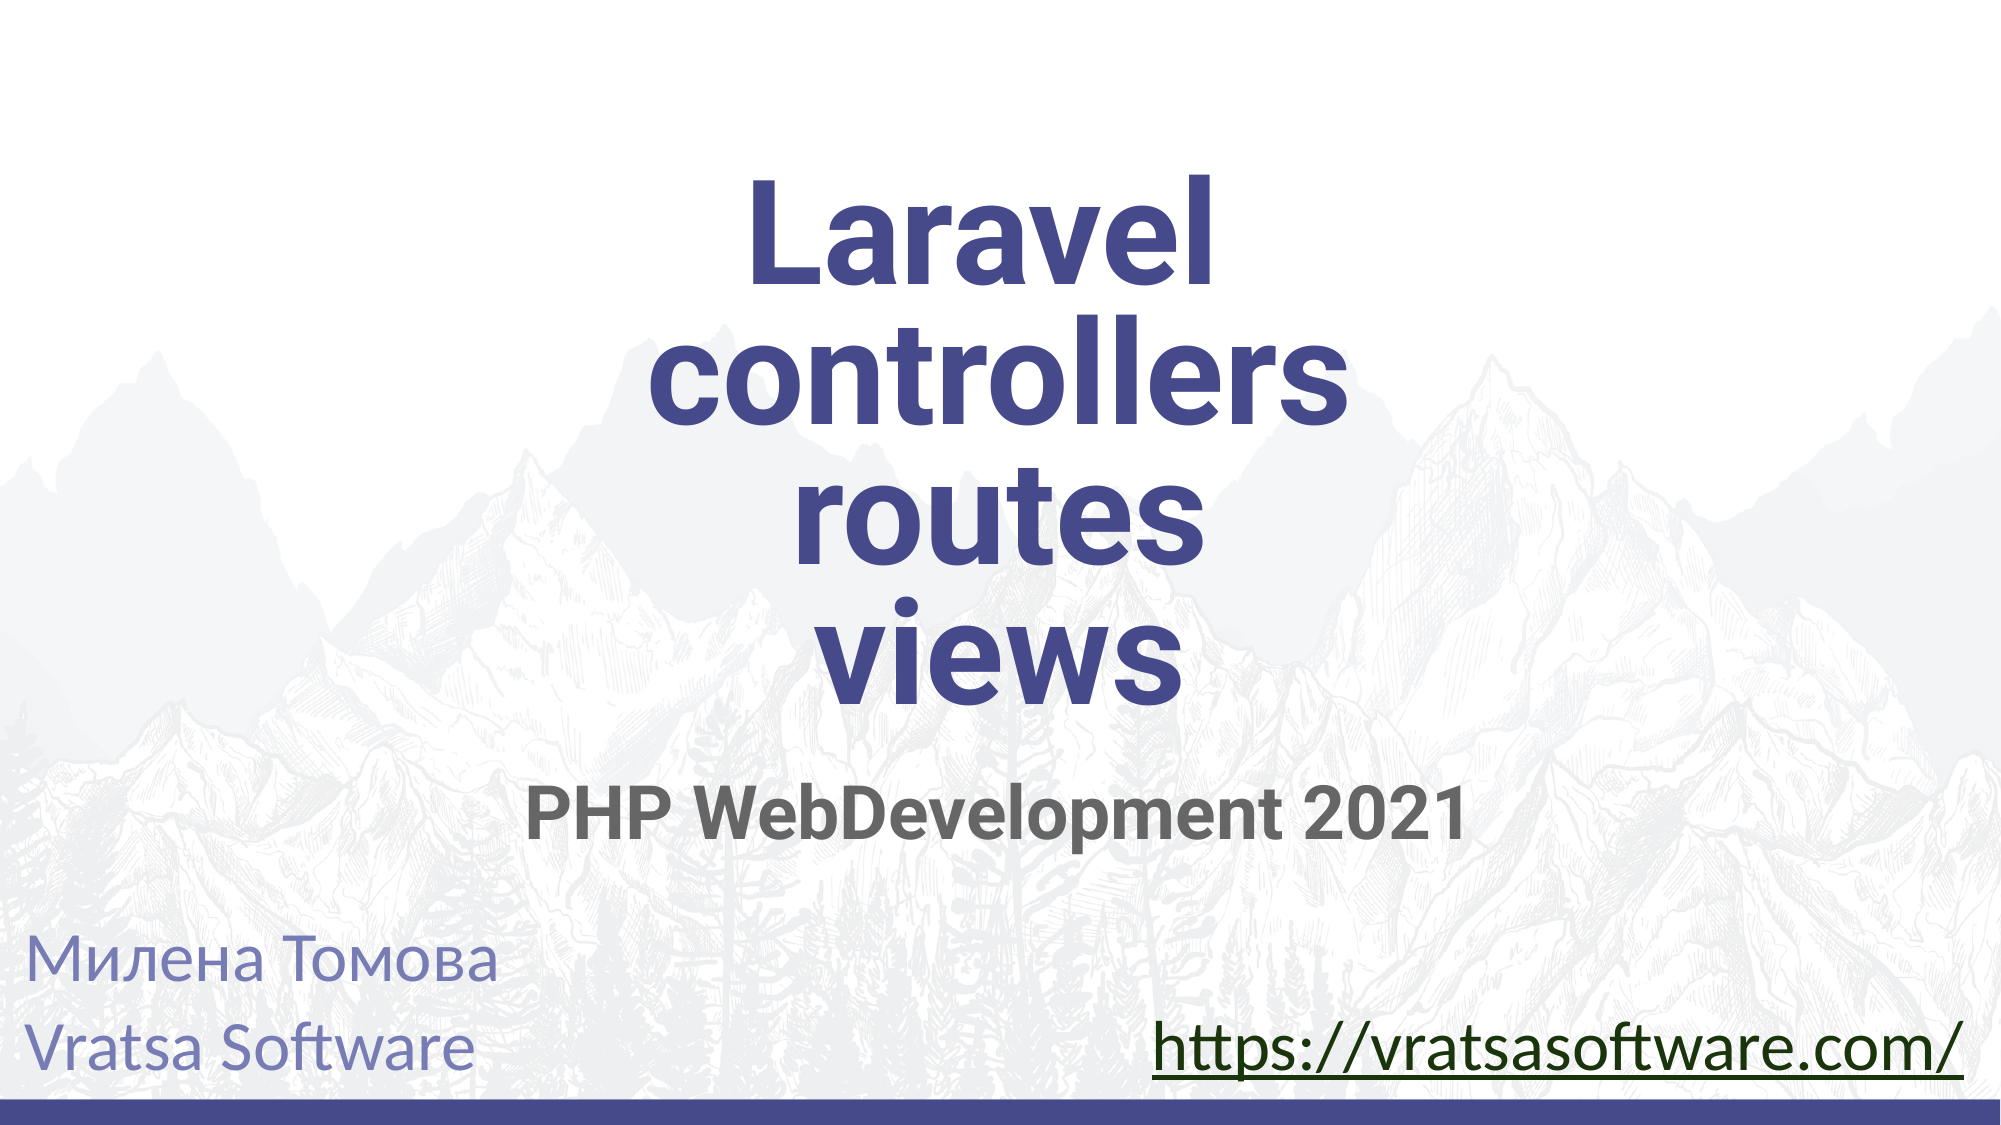

# Laravel
controllers
routes
views
PHP WebDevelopment 2021
Милена Томова
Vratsa Software
https://vratsasoftware.com/